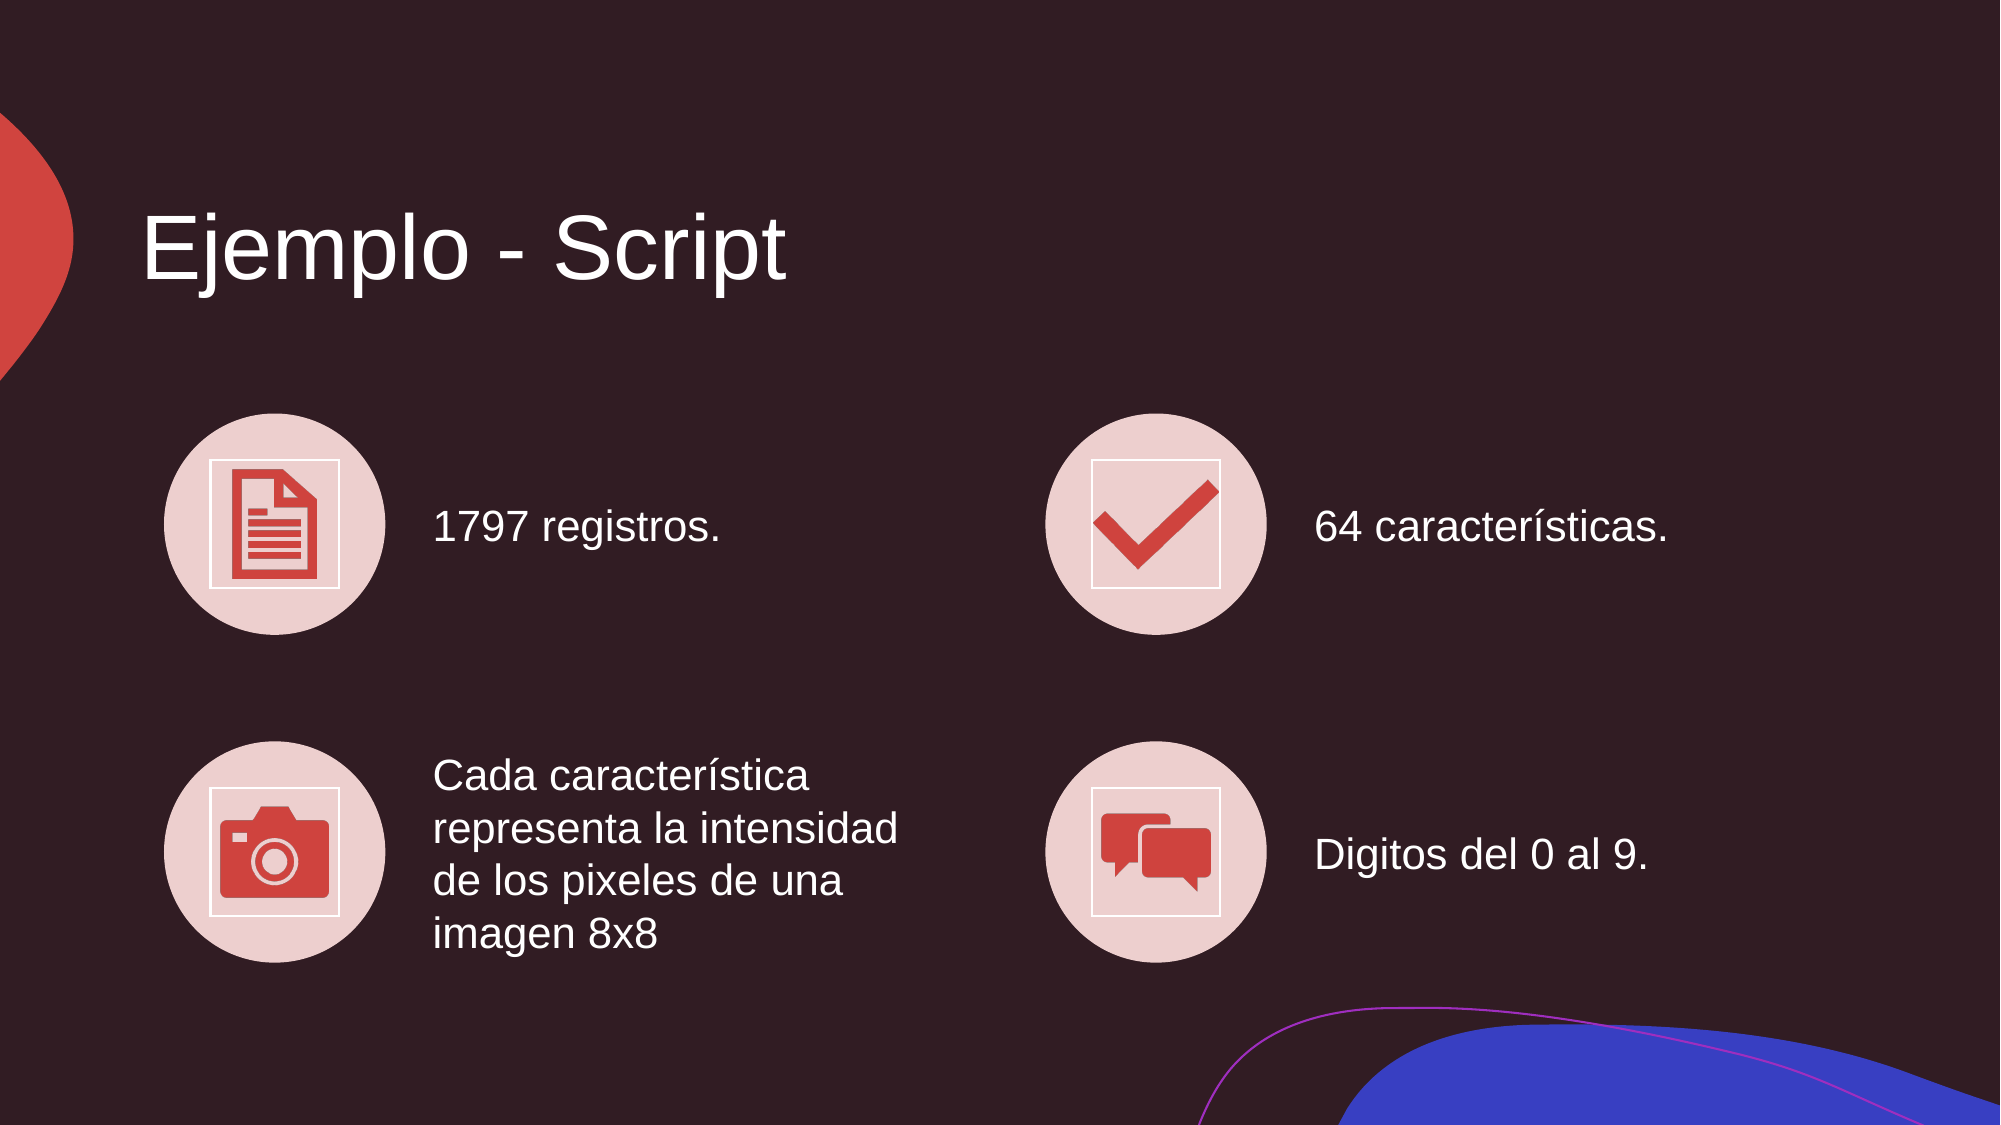

# Ejemplo - Script
1797 registros.
64 características.
Cada característica representa la intensidad de los pixeles de una imagen 8x8
Digitos del 0 al 9.